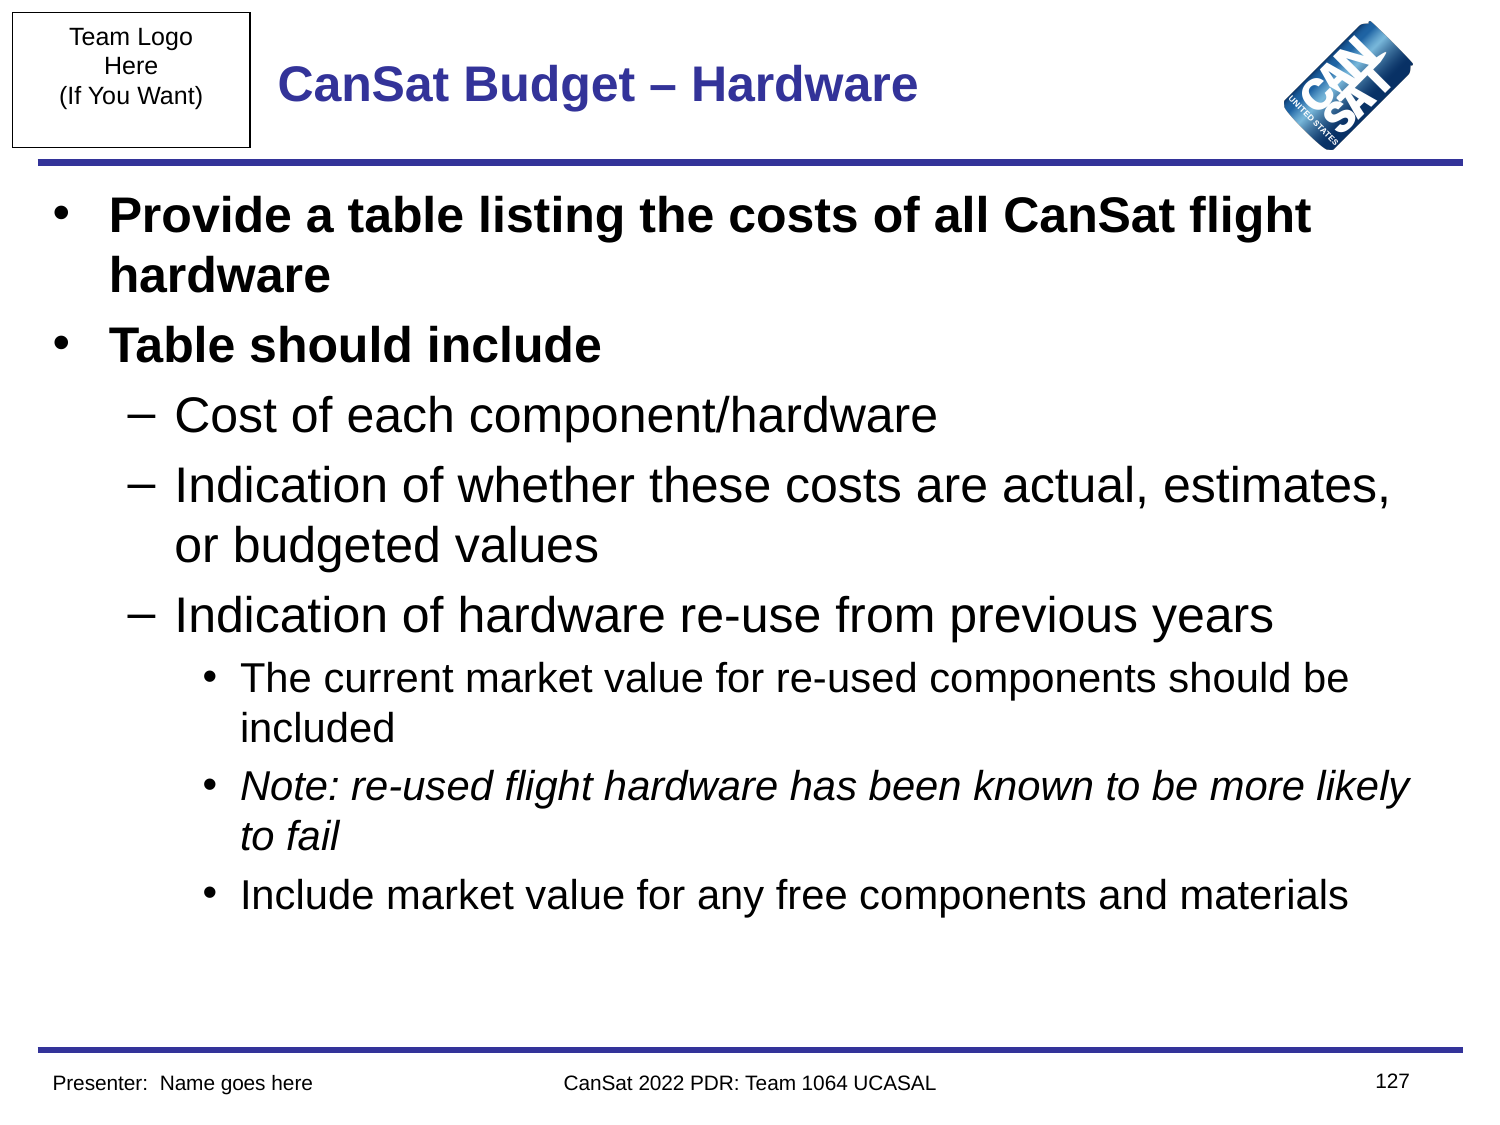

# CanSat Budget – Hardware
Provide a table listing the costs of all CanSat flight hardware
Table should include
Cost of each component/hardware
Indication of whether these costs are actual, estimates, or budgeted values
Indication of hardware re-use from previous years
The current market value for re-used components should be included
Note: re-used flight hardware has been known to be more likely to fail
Include market value for any free components and materials
127
Presenter:  Name goes here
CanSat 2022 PDR: Team 1064 UCASAL